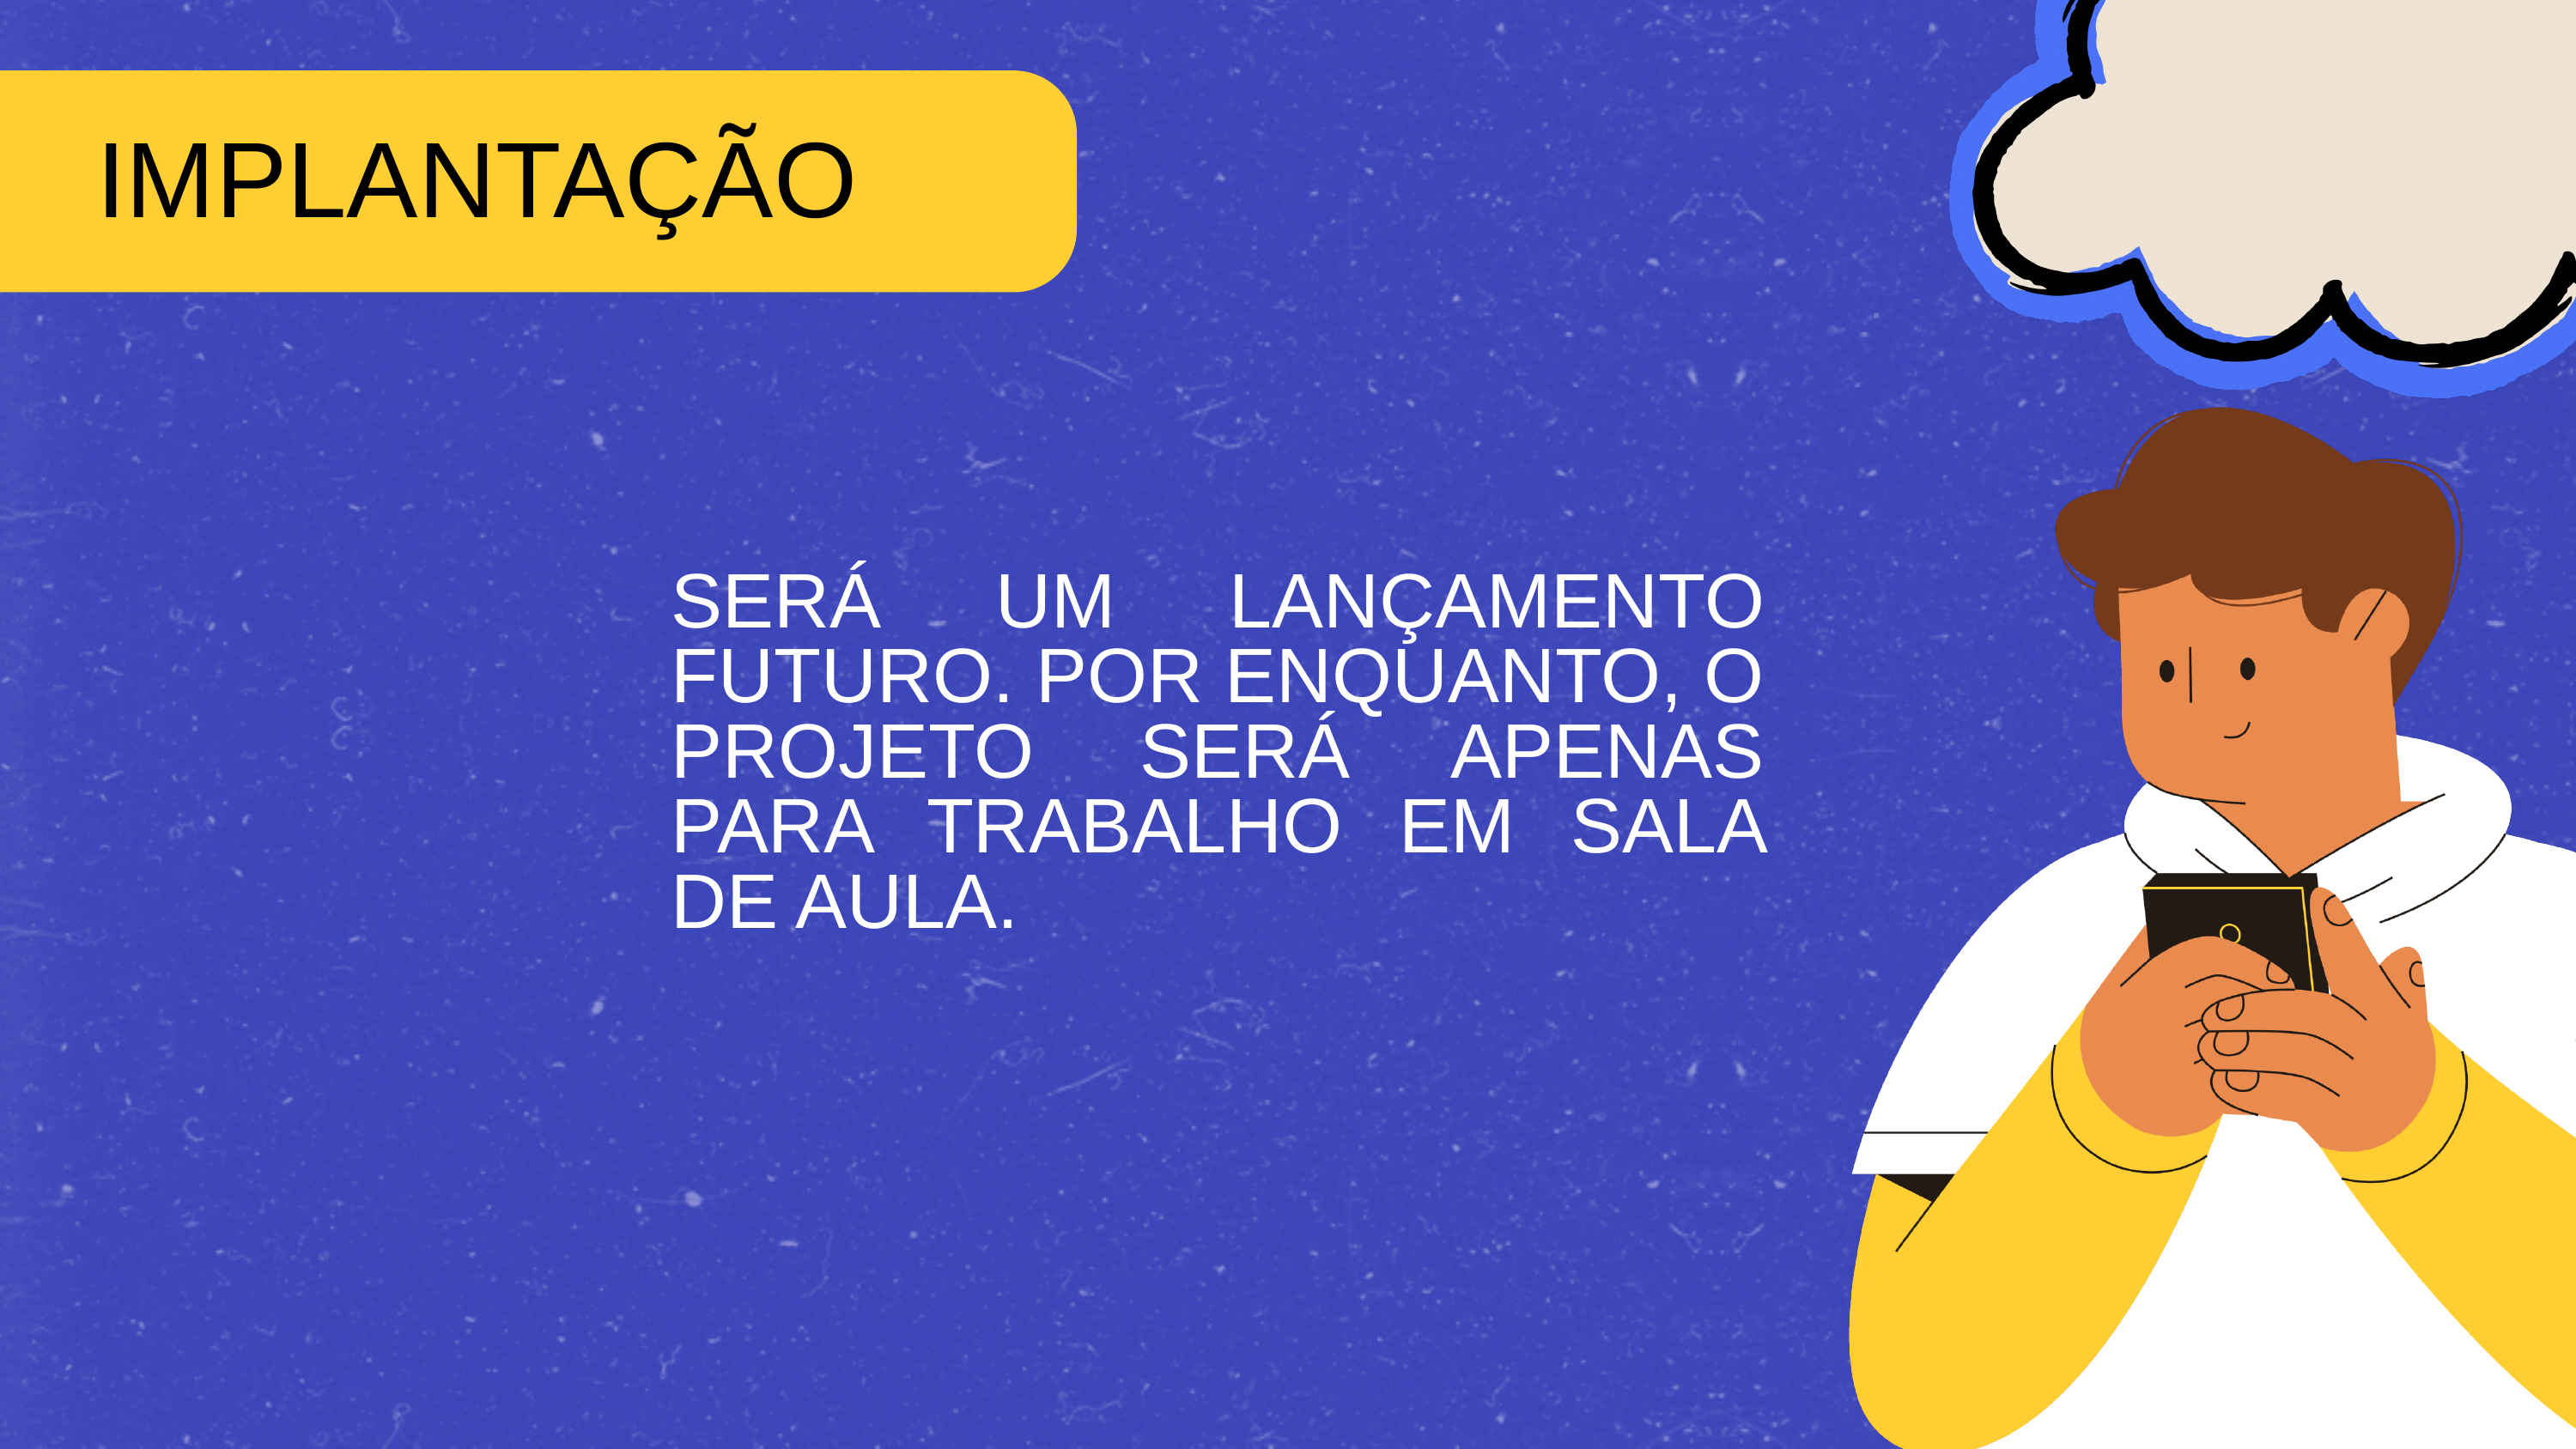

IMPLANTAÇÃO

SERÁ UM LANÇAMENTO FUTURO. POR ENQUANTO, O PROJETO SERÁ APENAS PARA TRABALHO EM SALA DE AULA.